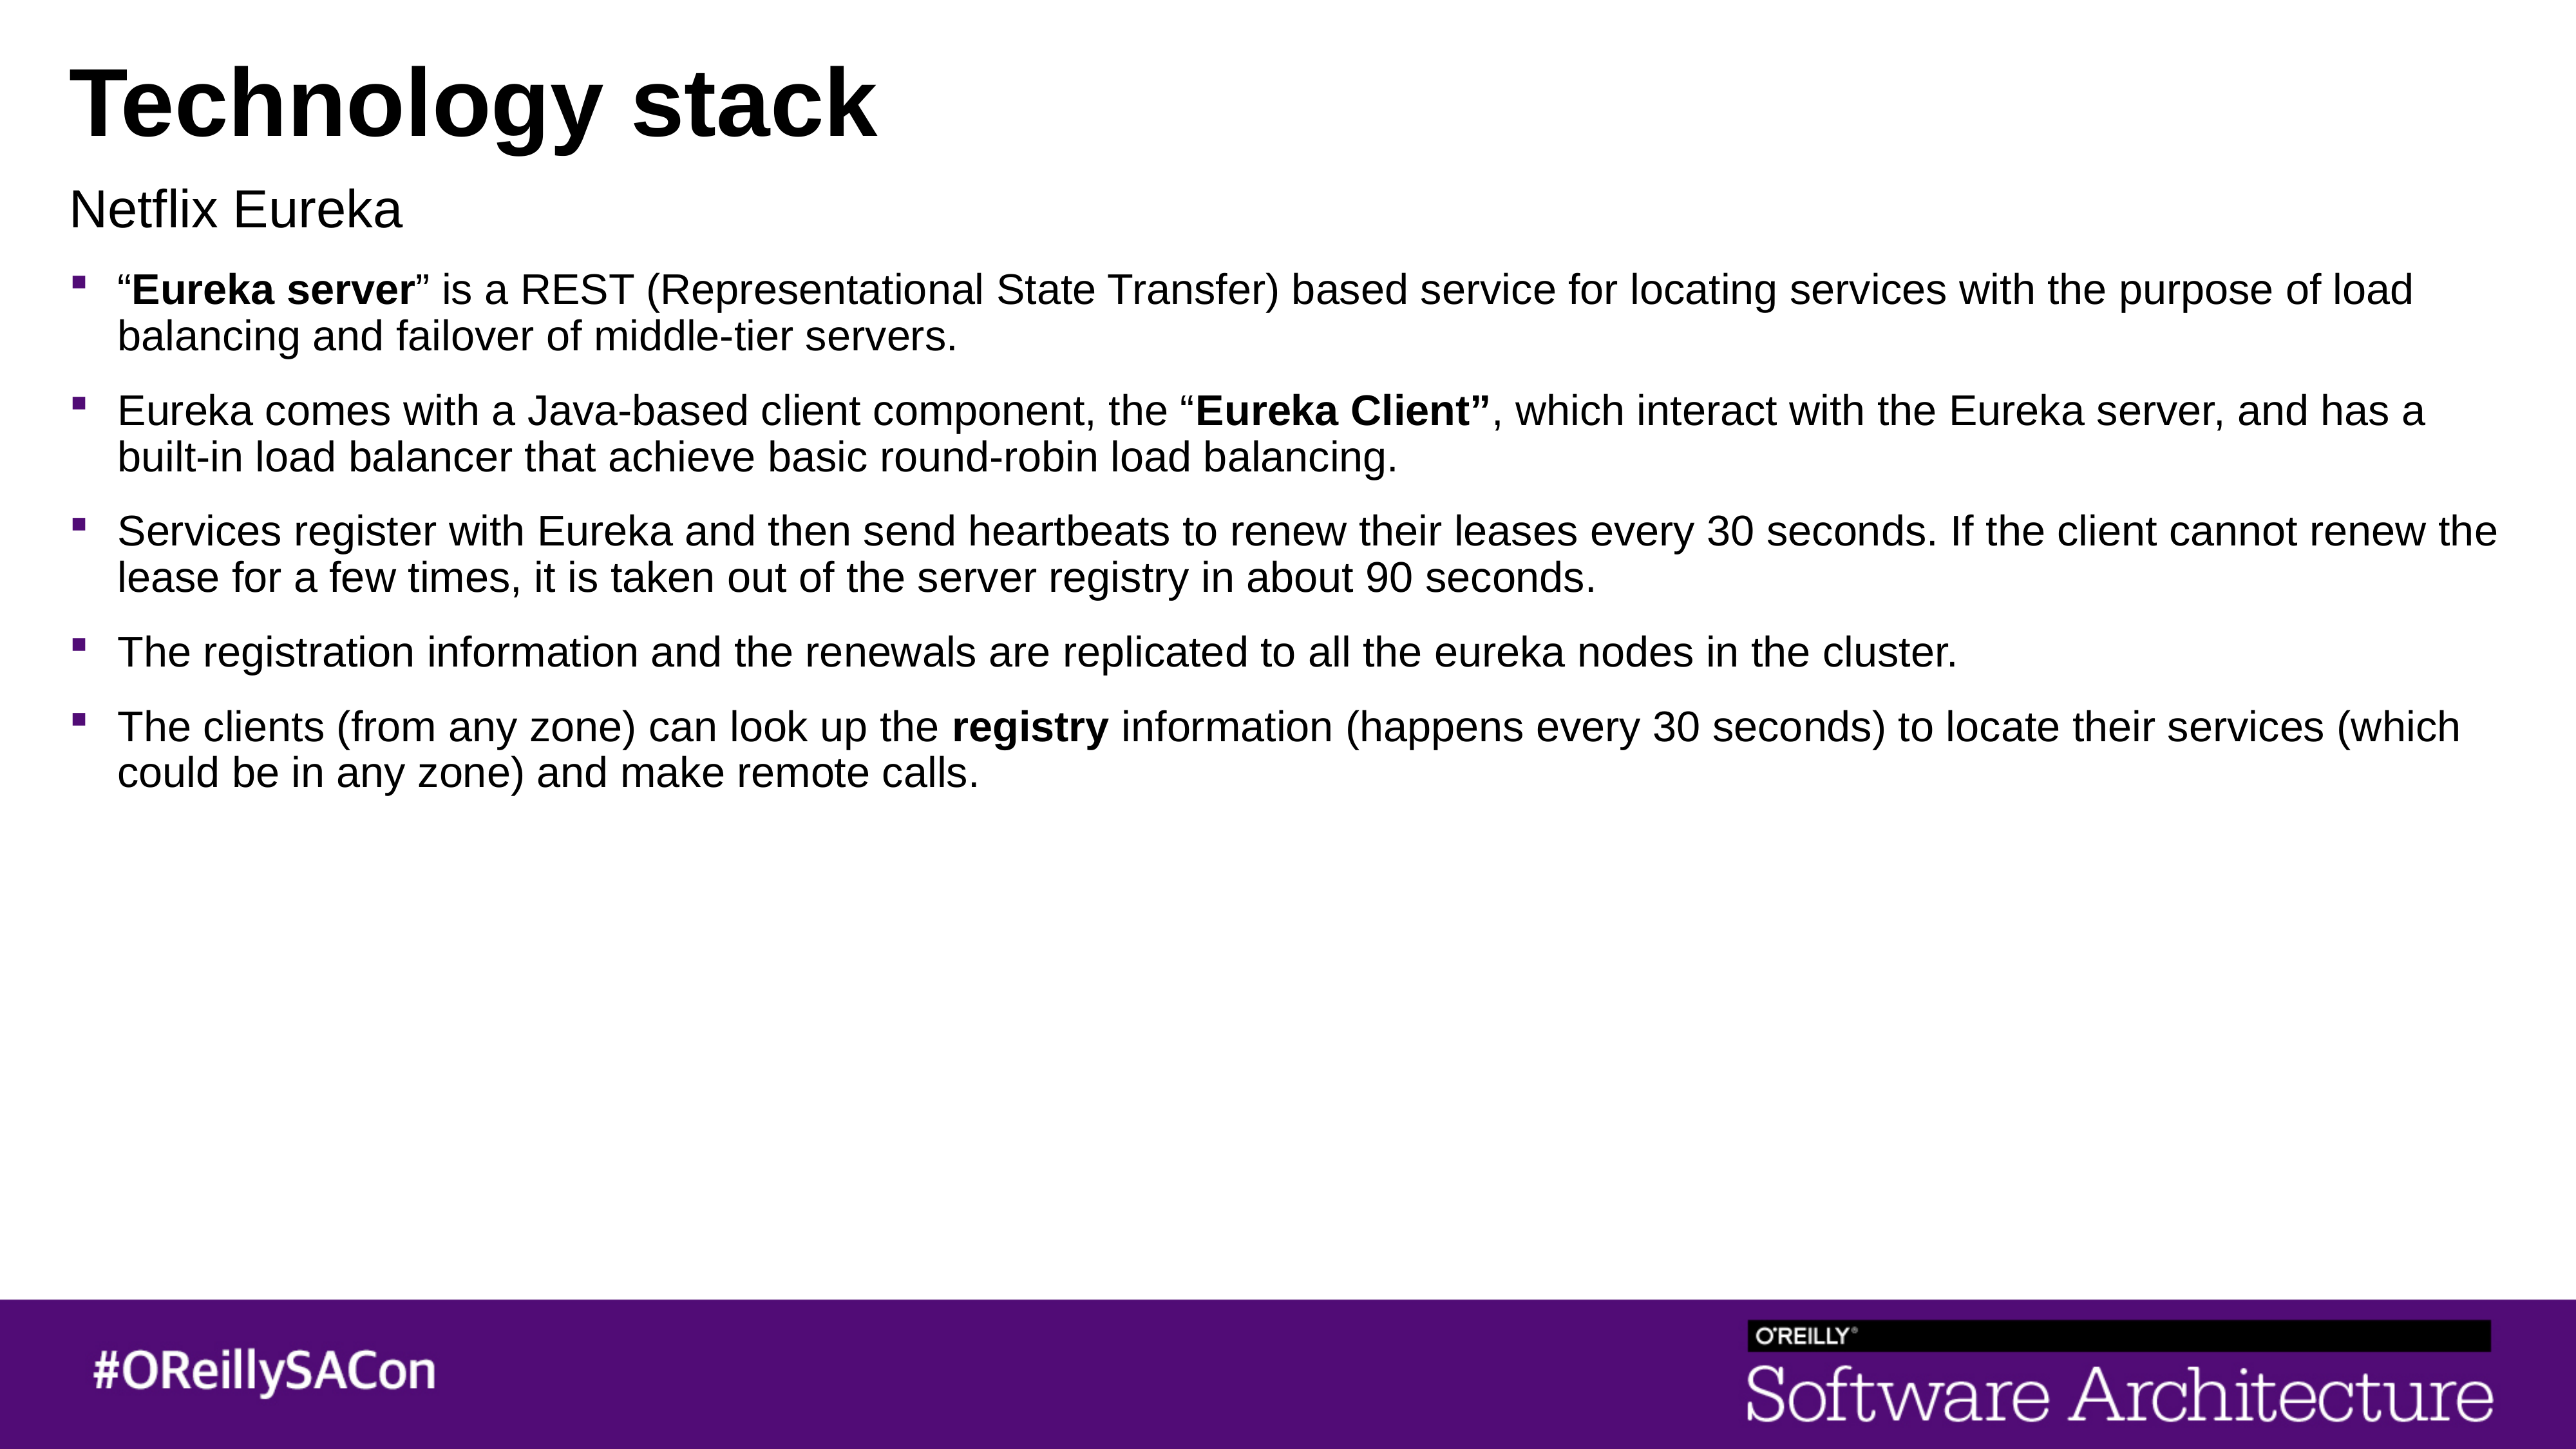

# Technology stack
Netflix Eureka
“Eureka server” is a REST (Representational State Transfer) based service for locating services with the purpose of load balancing and failover of middle-tier servers.
Eureka comes with a Java-based client component, the “Eureka Client”, which interact with the Eureka server, and has a built-in load balancer that achieve basic round-robin load balancing.
Services register with Eureka and then send heartbeats to renew their leases every 30 seconds. If the client cannot renew the lease for a few times, it is taken out of the server registry in about 90 seconds.
The registration information and the renewals are replicated to all the eureka nodes in the cluster.
The clients (from any zone) can look up the registry information (happens every 30 seconds) to locate their services (which could be in any zone) and make remote calls.